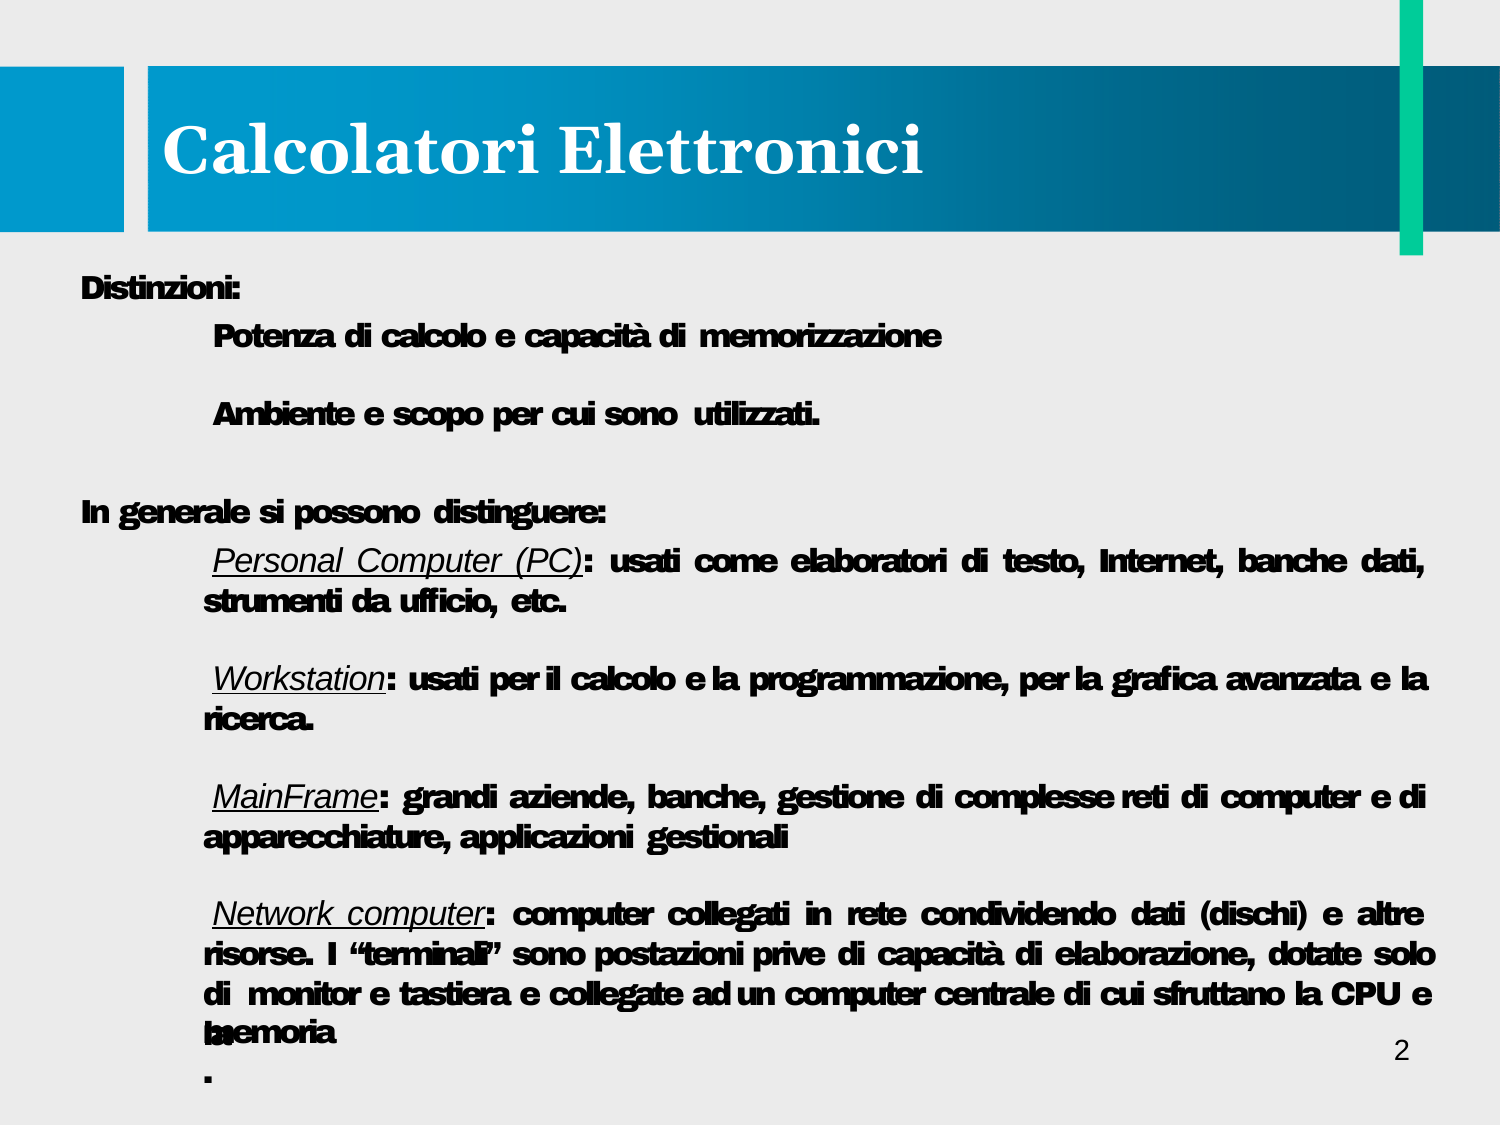

# Calcolatori Elettronici

Distinzioni:
Potenza di calcolo e capacità di memorizzazione
Ambiente e scopo per cui sono utilizzati.

In generale si possono distinguere:
Personal Computer (PC): usati come elaboratori di testo, Internet, banche dati,  strumenti da ufficio, etc.
Workstation: usati per il calcolo e la programmazione, per la grafica avanzata e la  ricerca.
MainFrame: grandi aziende, banche, gestione di complesse reti di computer e di  apparecchiature, applicazioni gestionali
Network computer: computer collegati in rete condividendo dati (dischi) e altre  risorse. I “terminali” sono postazioni prive di capacità di elaborazione, dotate solo di  monitor e tastiera e collegate ad un computer centrale di cui sfruttano la CPU e la

memoria.
2